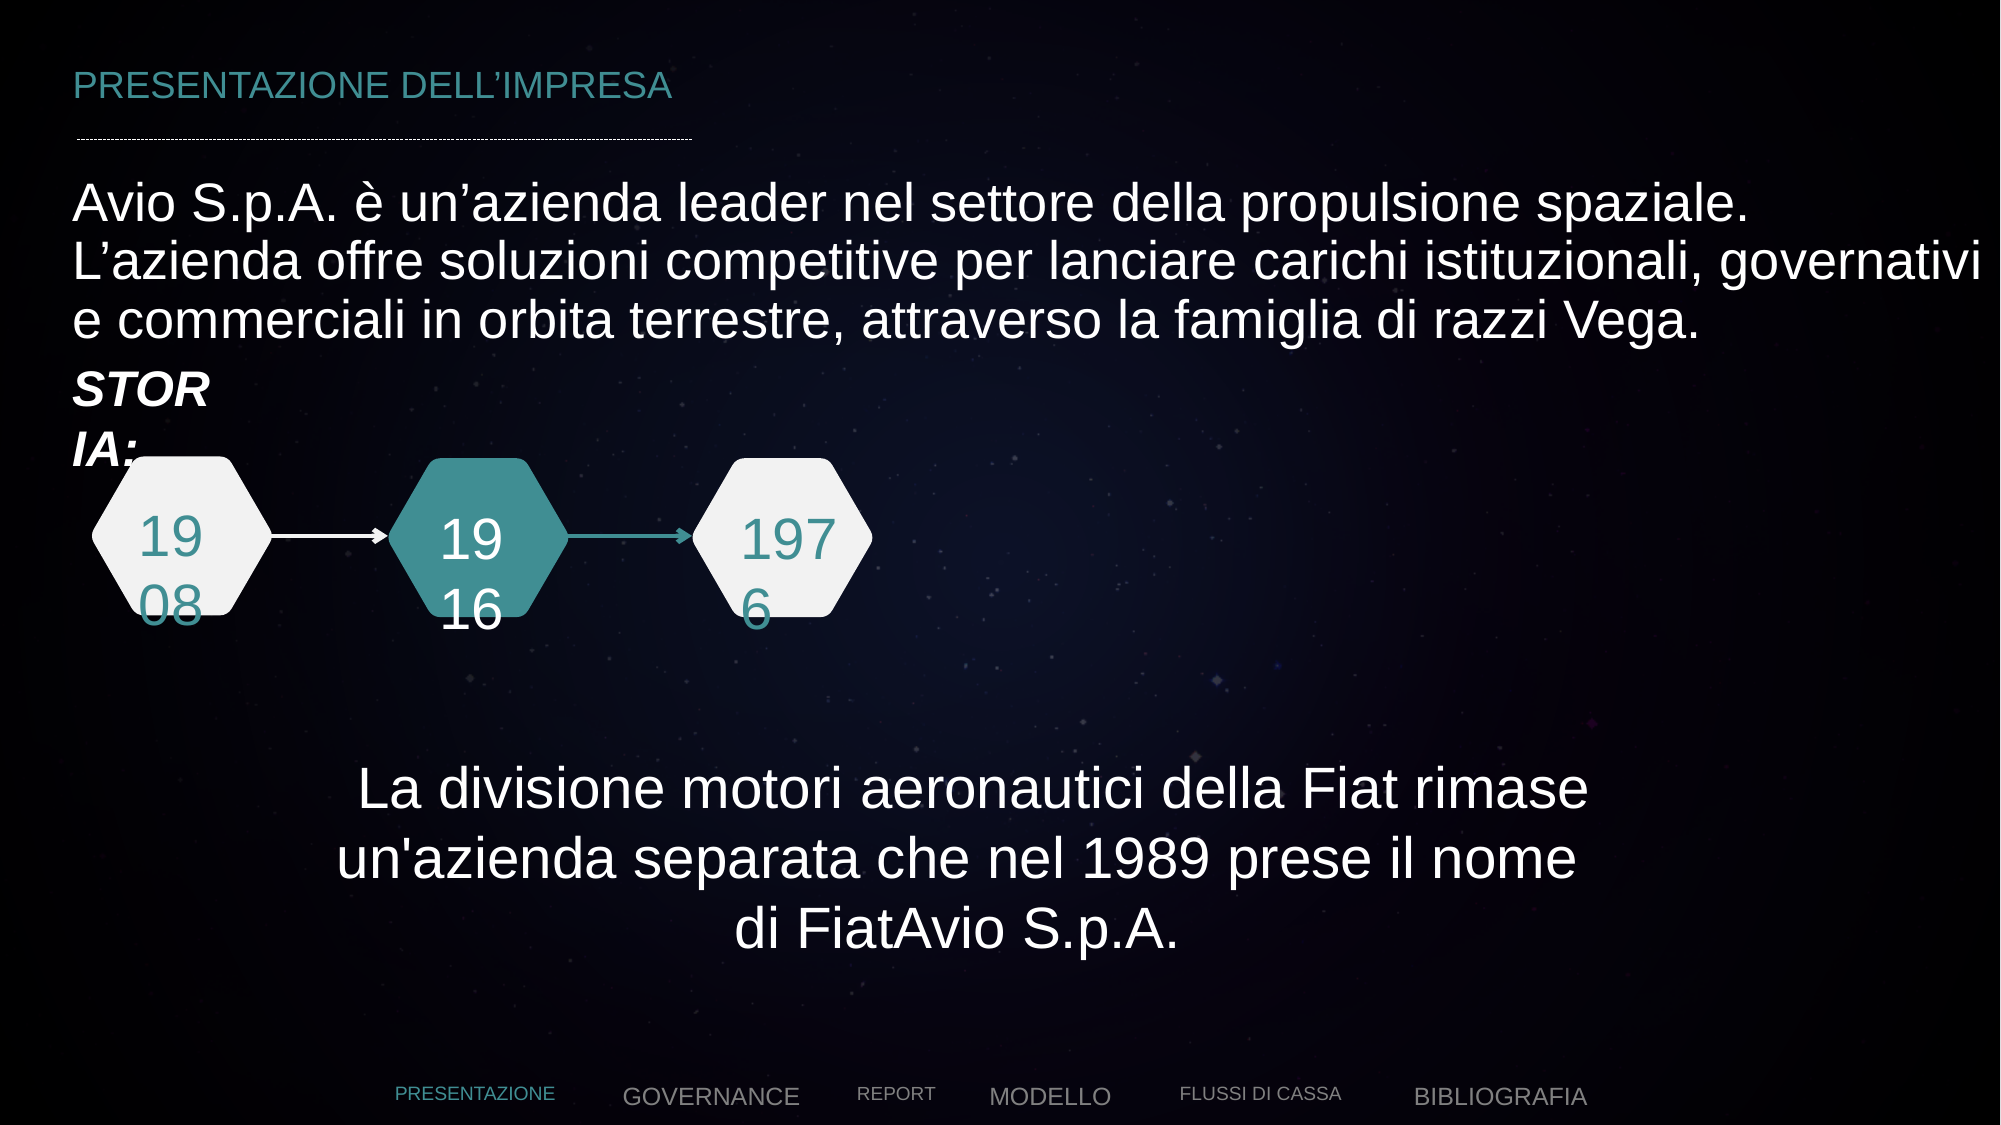

# PRESENTAZIONE DELL’IMPRESA

Avio S.p.A. è un’azienda leader nel settore della propulsione spaziale. L’azienda offre soluzioni competitive per lanciare carichi istituzionali, governativi e commerciali in orbita terrestre, attraverso la famiglia di razzi Vega.

STORIA:

1908
1916
1976
  La divisione motori aeronautici della Fiat rimase un'azienda separata che nel 1989 prese il nome di FiatAvio S.p.A.
PRESENTAZIONE

GOVERNANCE

REPORT

MODELLO

FLUSSI DI CASSA

BIBLIOGRAFIA